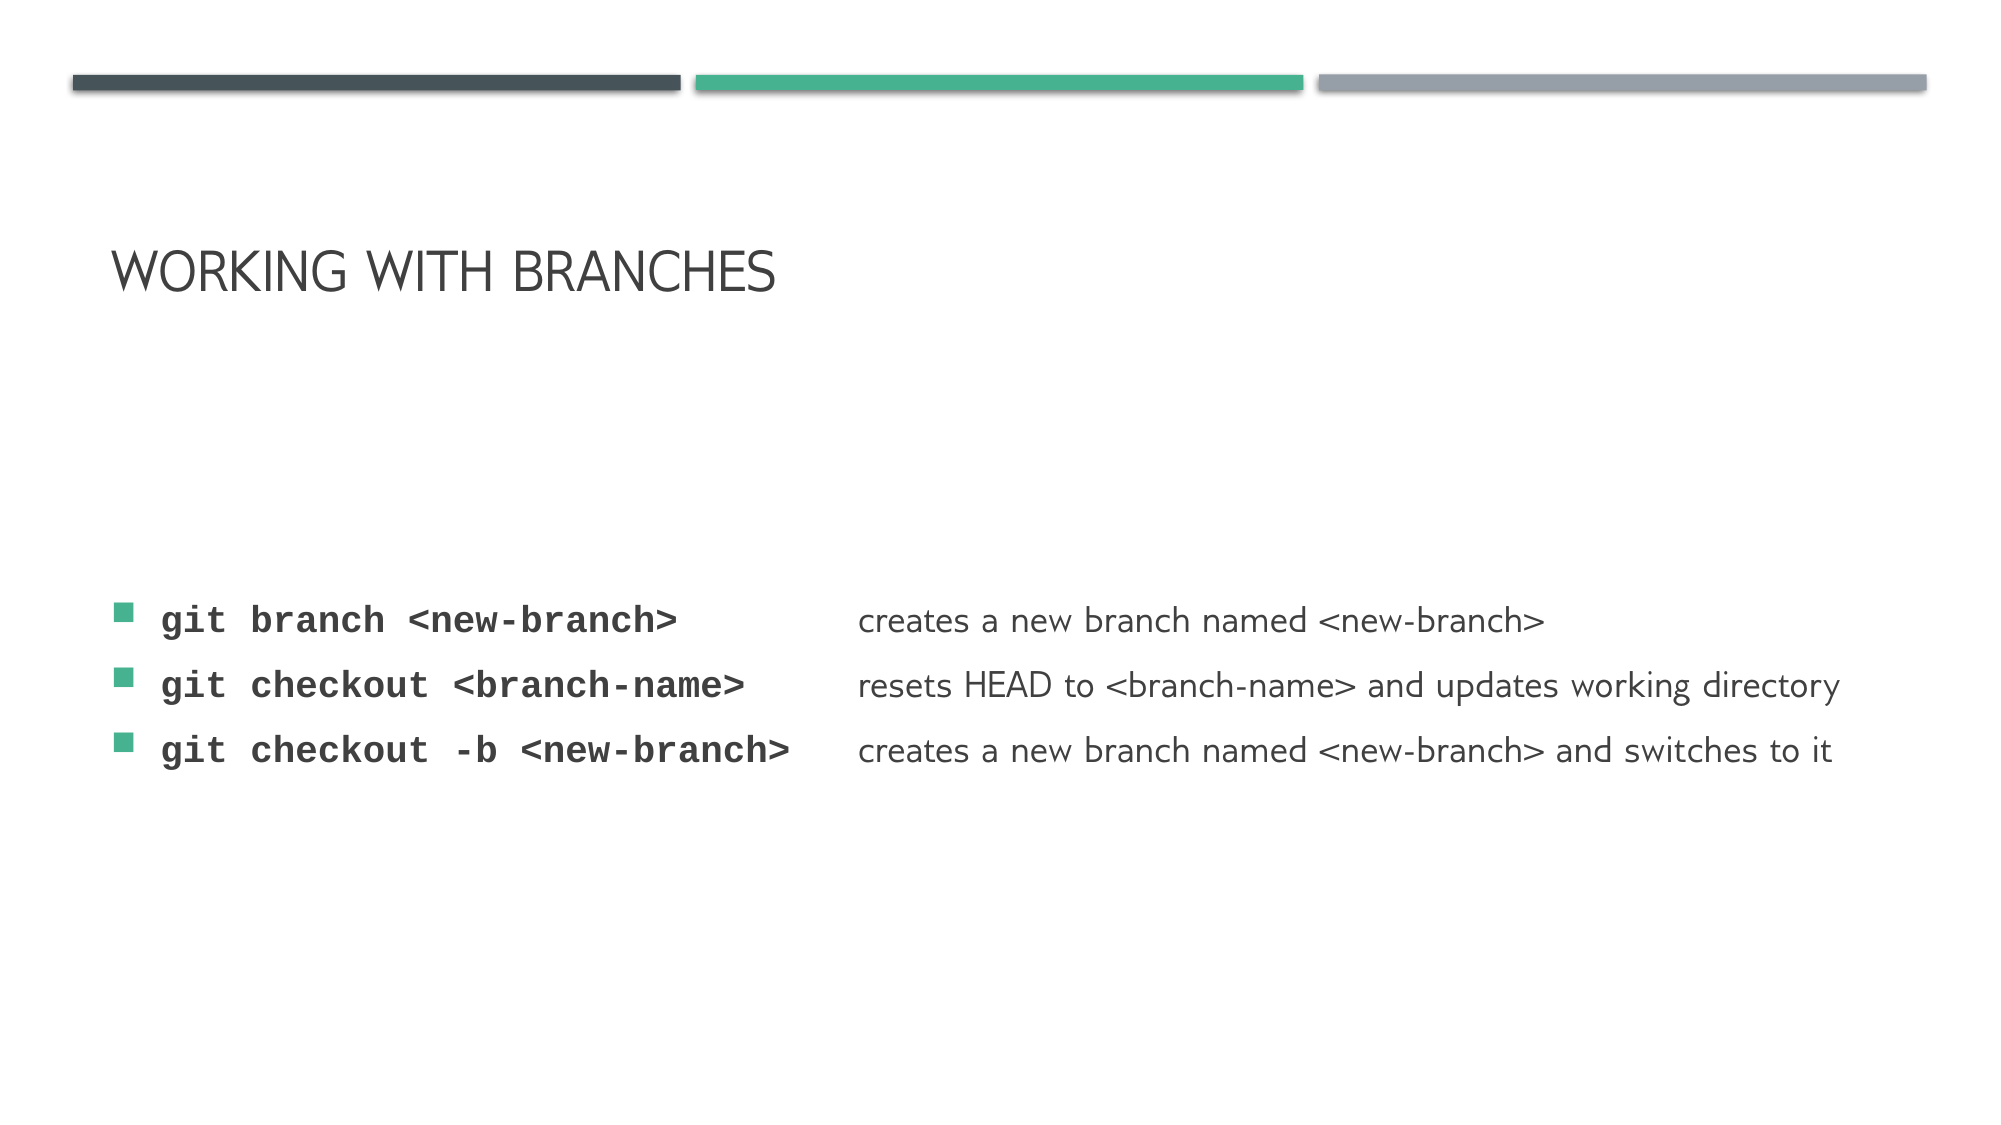

# Working with branches
git branch <new-branch>                creates a new branch named <new-branch>
git checkout <branch-name>          resets HEAD to <branch-name> and updates working directory
git checkout -b <new-branch>   creates a new branch named <new-branch> and switches to it